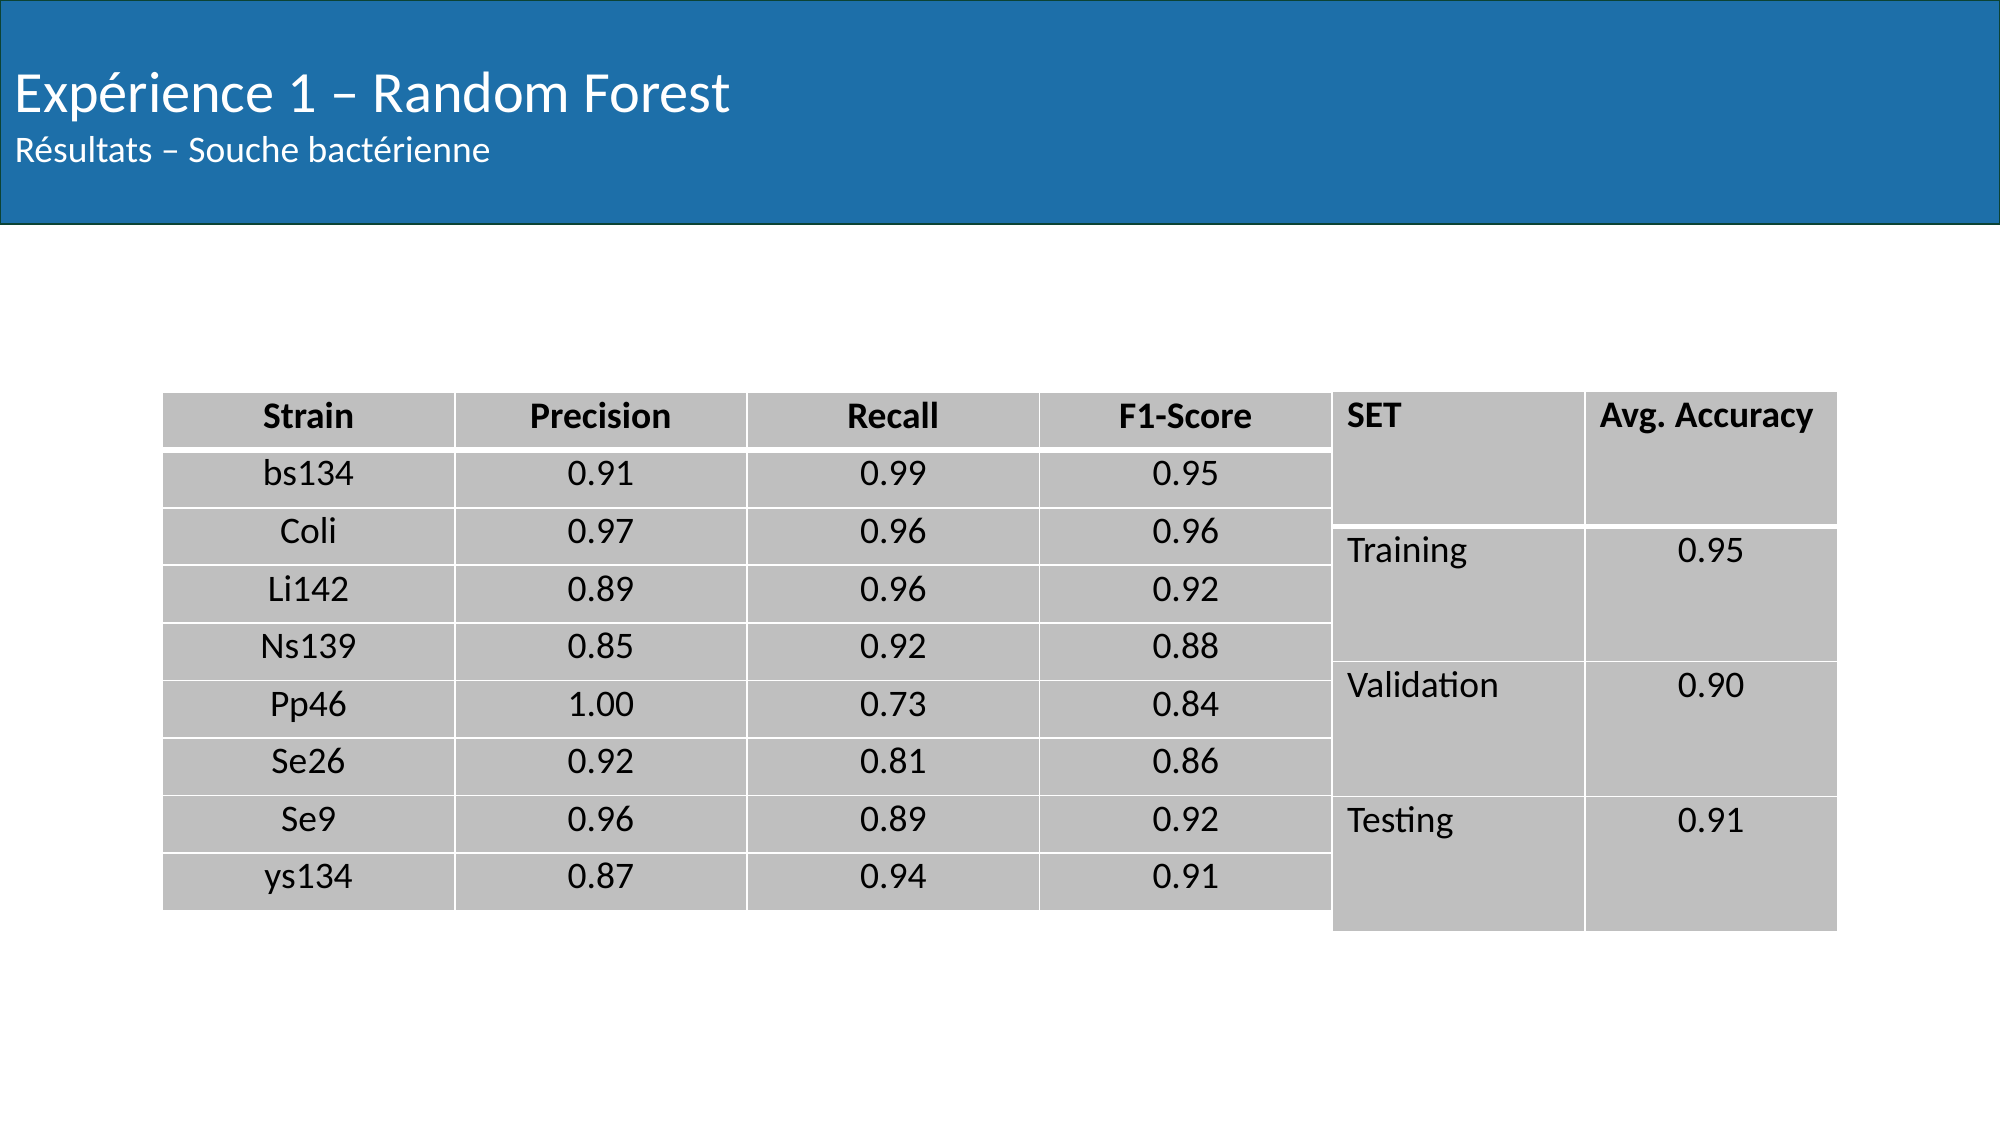

Expérience 1 – Random Forest
Résultats – Souche bactérienne
| SET | Avg. Accuracy |
| --- | --- |
| Training | 0.95 |
| Validation | 0.90 |
| Testing | 0.91 |
| Strain | Precision | Recall | F1-Score |
| --- | --- | --- | --- |
| bs134 | 0.91 | 0.99 | 0.95 |
| Coli | 0.97 | 0.96 | 0.96 |
| Li142 | 0.89 | 0.96 | 0.92 |
| Ns139 | 0.85 | 0.92 | 0.88 |
| Pp46 | 1.00 | 0.73 | 0.84 |
| Se26 | 0.92 | 0.81 | 0.86 |
| Se9 | 0.96 | 0.89 | 0.92 |
| ys134 | 0.87 | 0.94 | 0.91 |